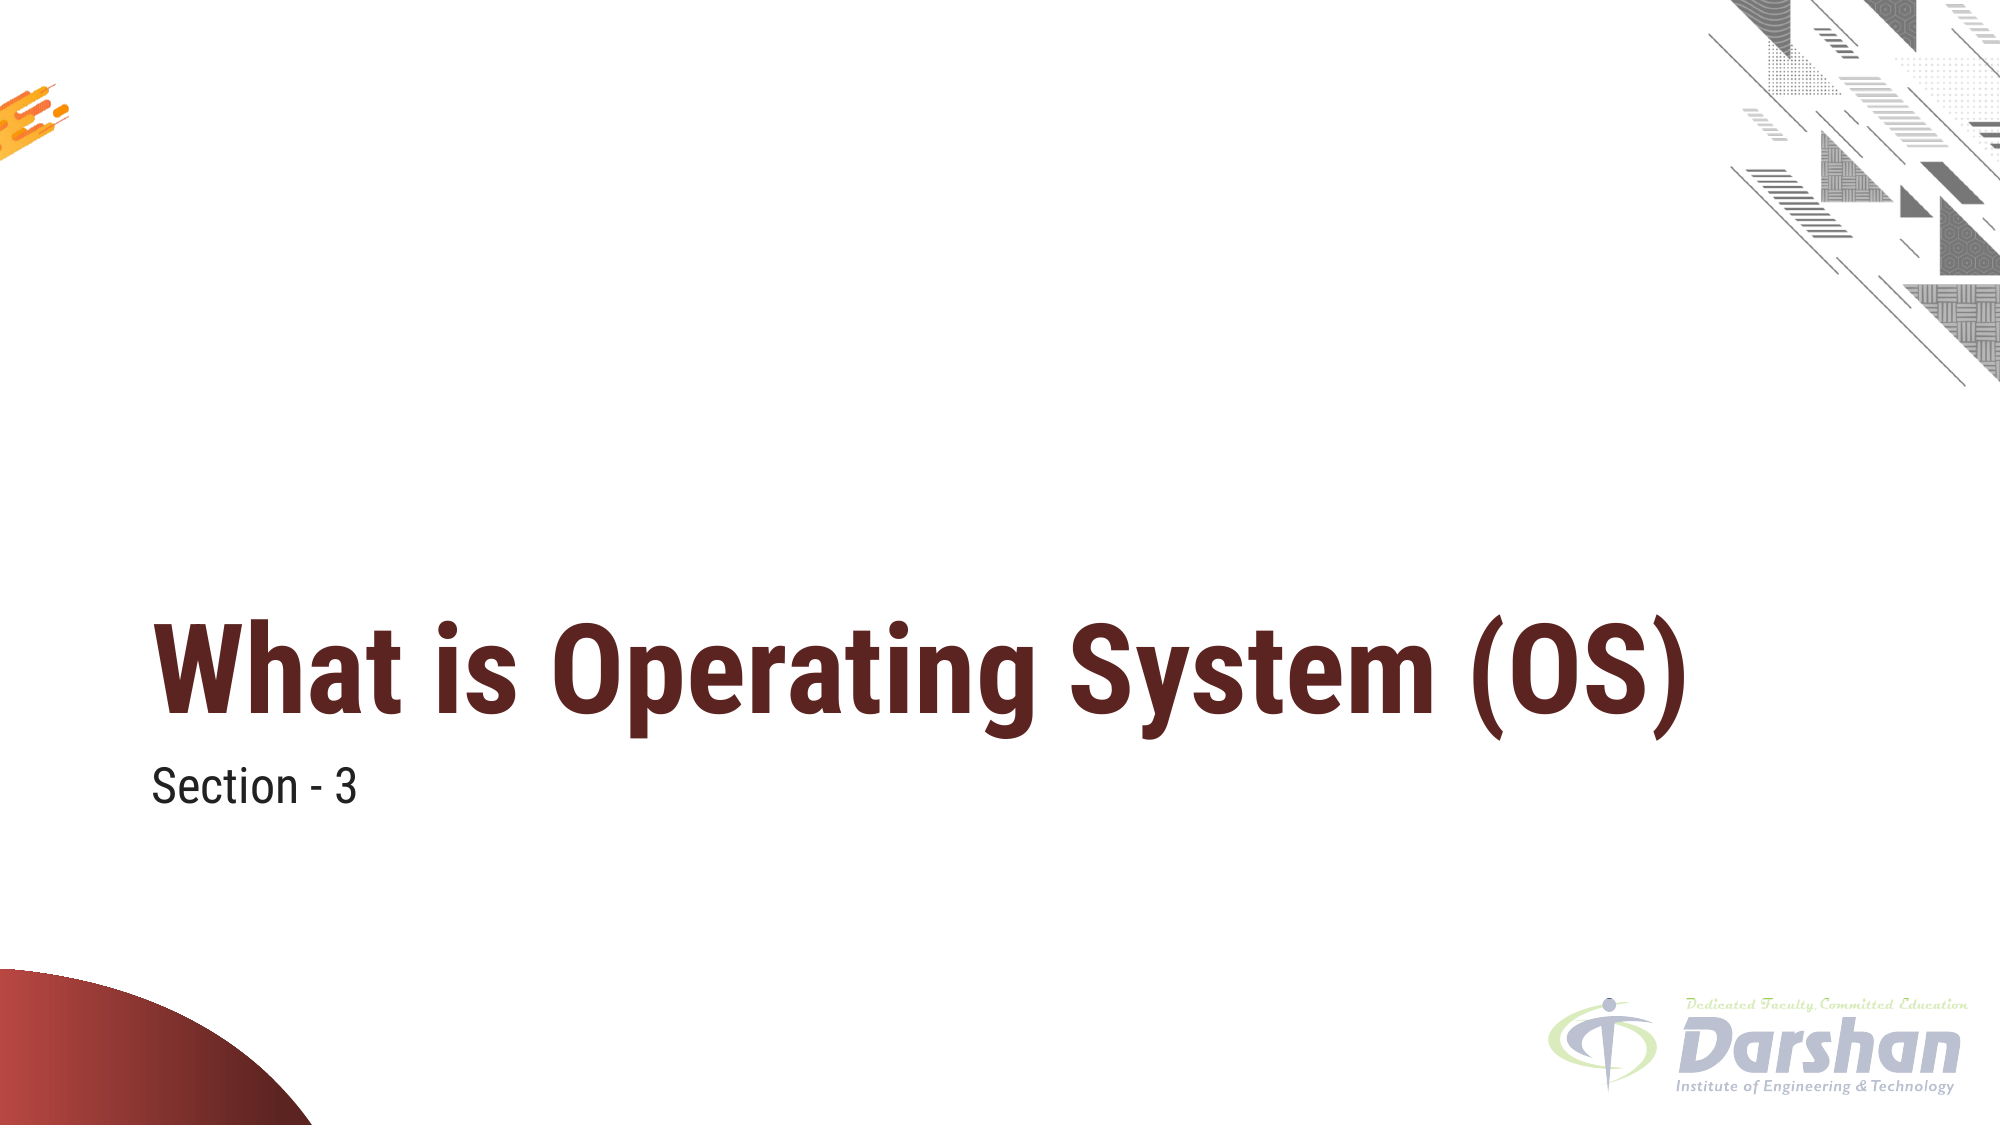

# What is Operating System (OS)
Section - 3